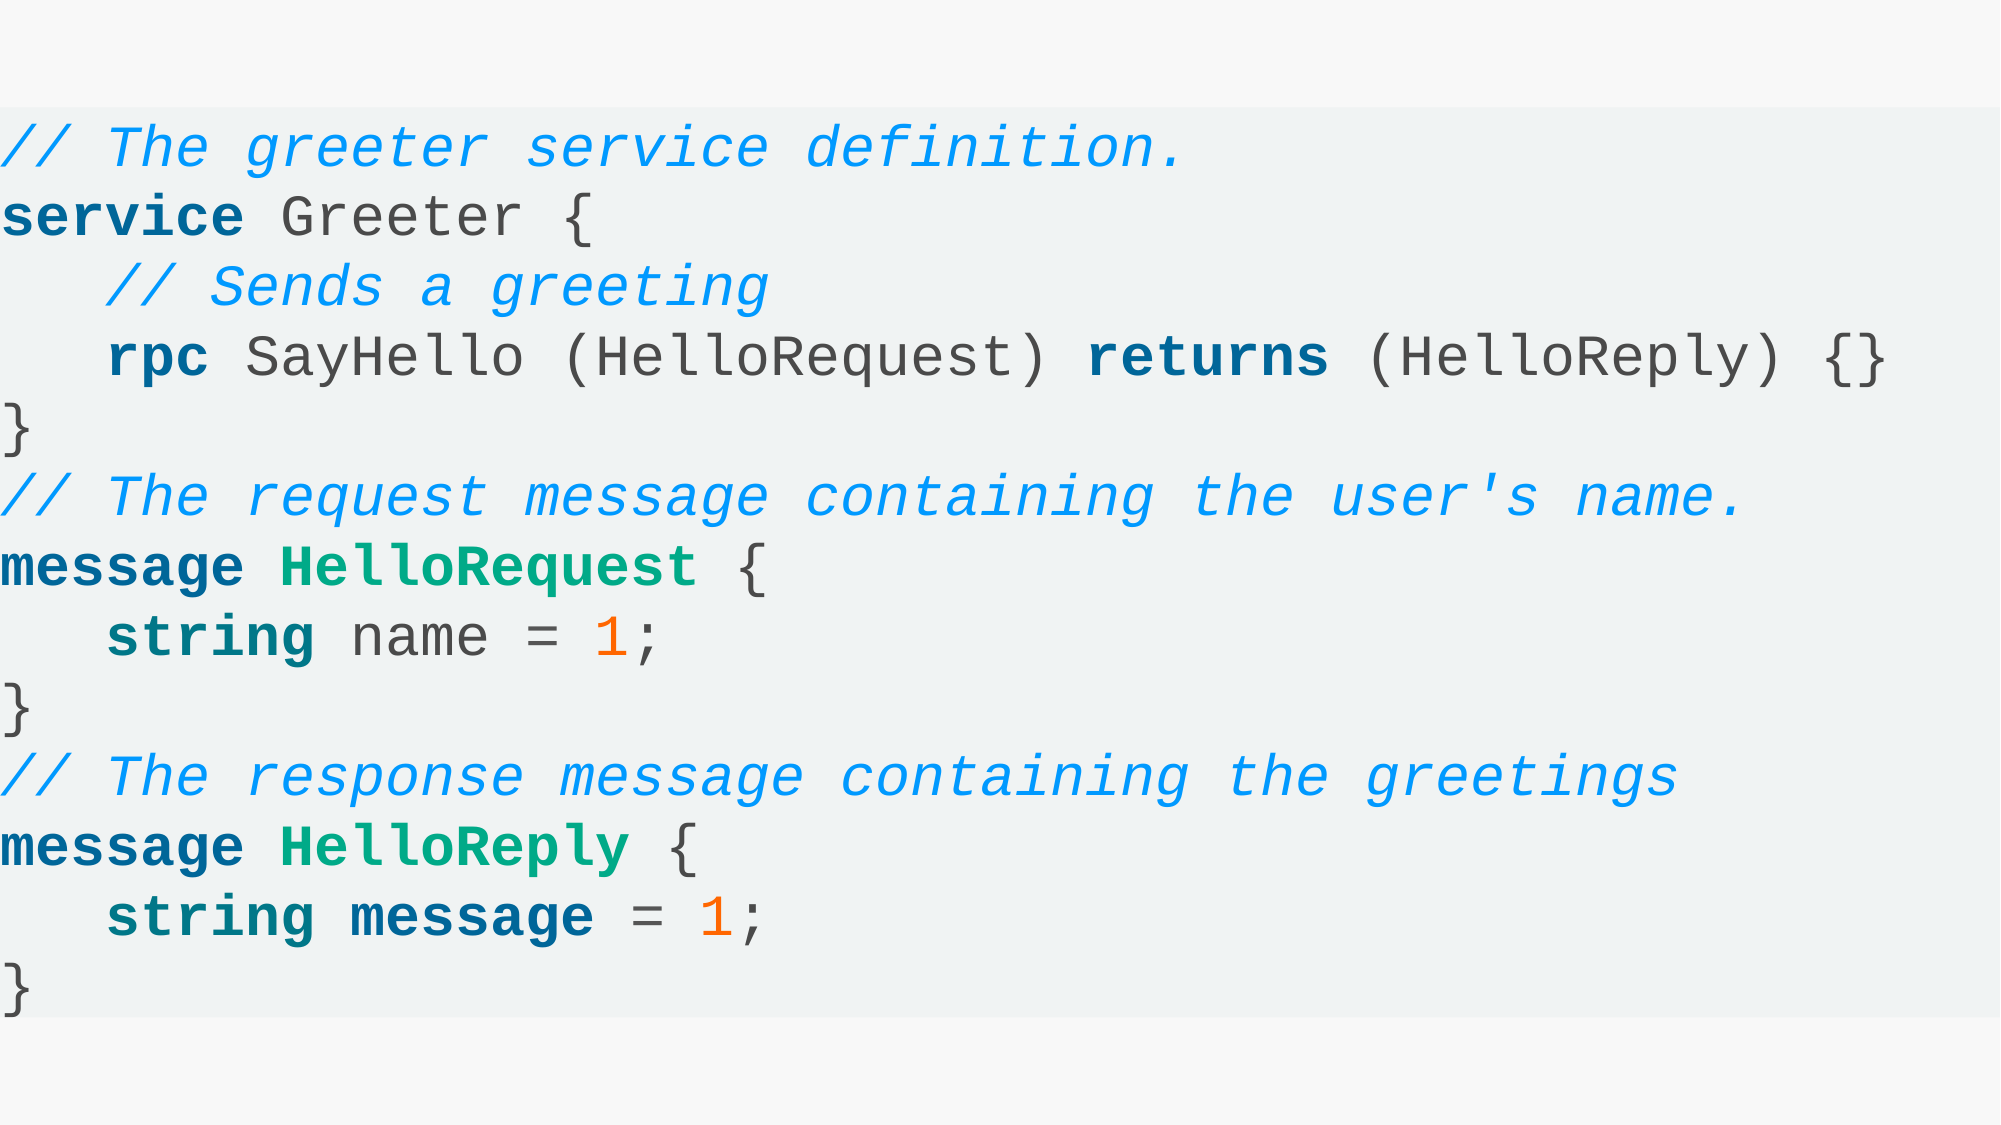

// The greeter service definition.
service Greeter {
   // Sends a greeting
   rpc SayHello (HelloRequest) returns (HelloReply) {}
}
// The request message containing the user's name.
message HelloRequest {
   string name = 1;
}
// The response message containing the greetings
message HelloReply {
   string message = 1;
}